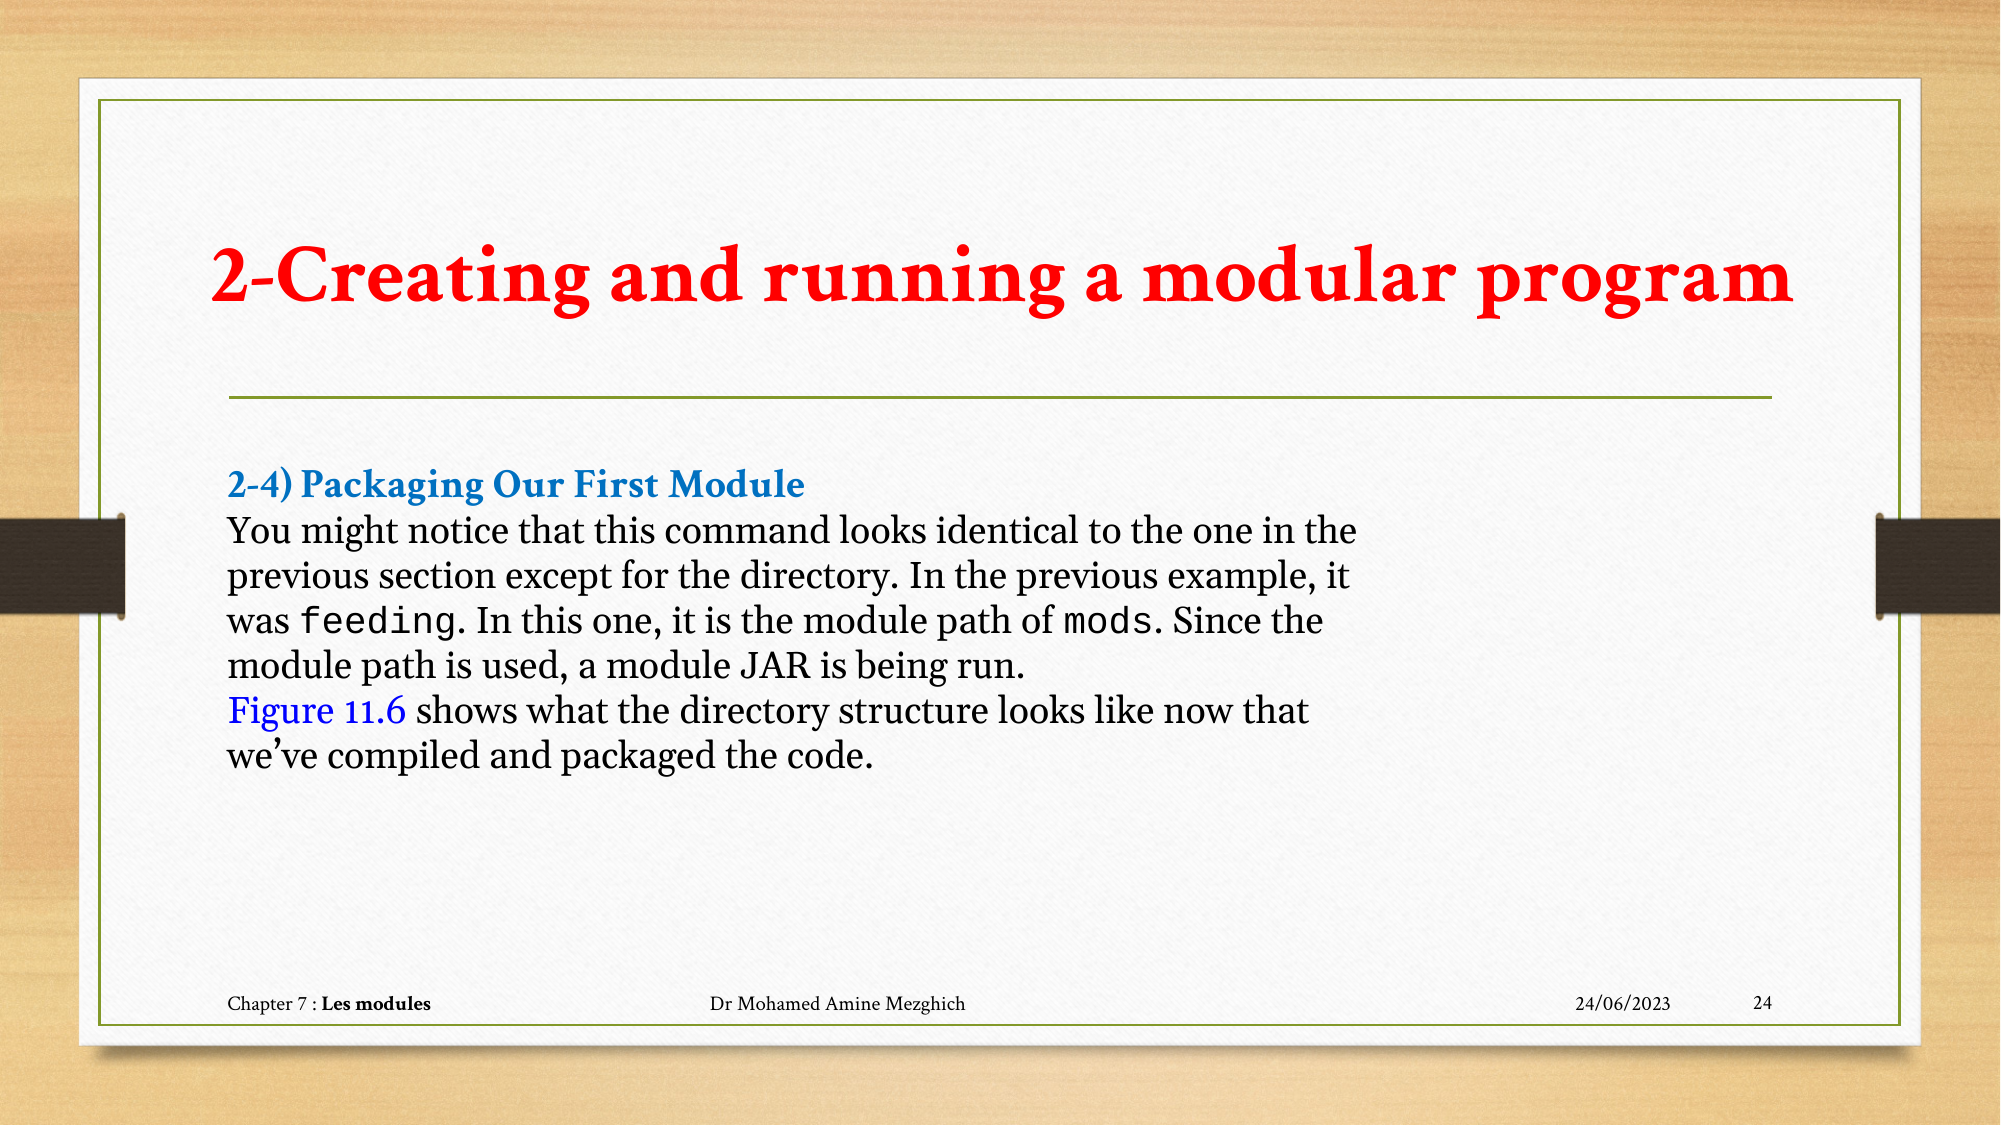

# 2-Creating and running a modular program

2-4) Packaging Our First Module
You might notice that this command looks identical to the one in the
previous section except for the directory. In the previous example, it
was feeding. In this one, it is the module path of mods. Since the
module path is used, a module JAR is being run.
Figure 11.6 shows what the directory structure looks like now that
we’ve compiled and packaged the code.

Chapter 7 : Les modules                                                            Dr Mohamed Amine Mezghich
24/06/2023
24